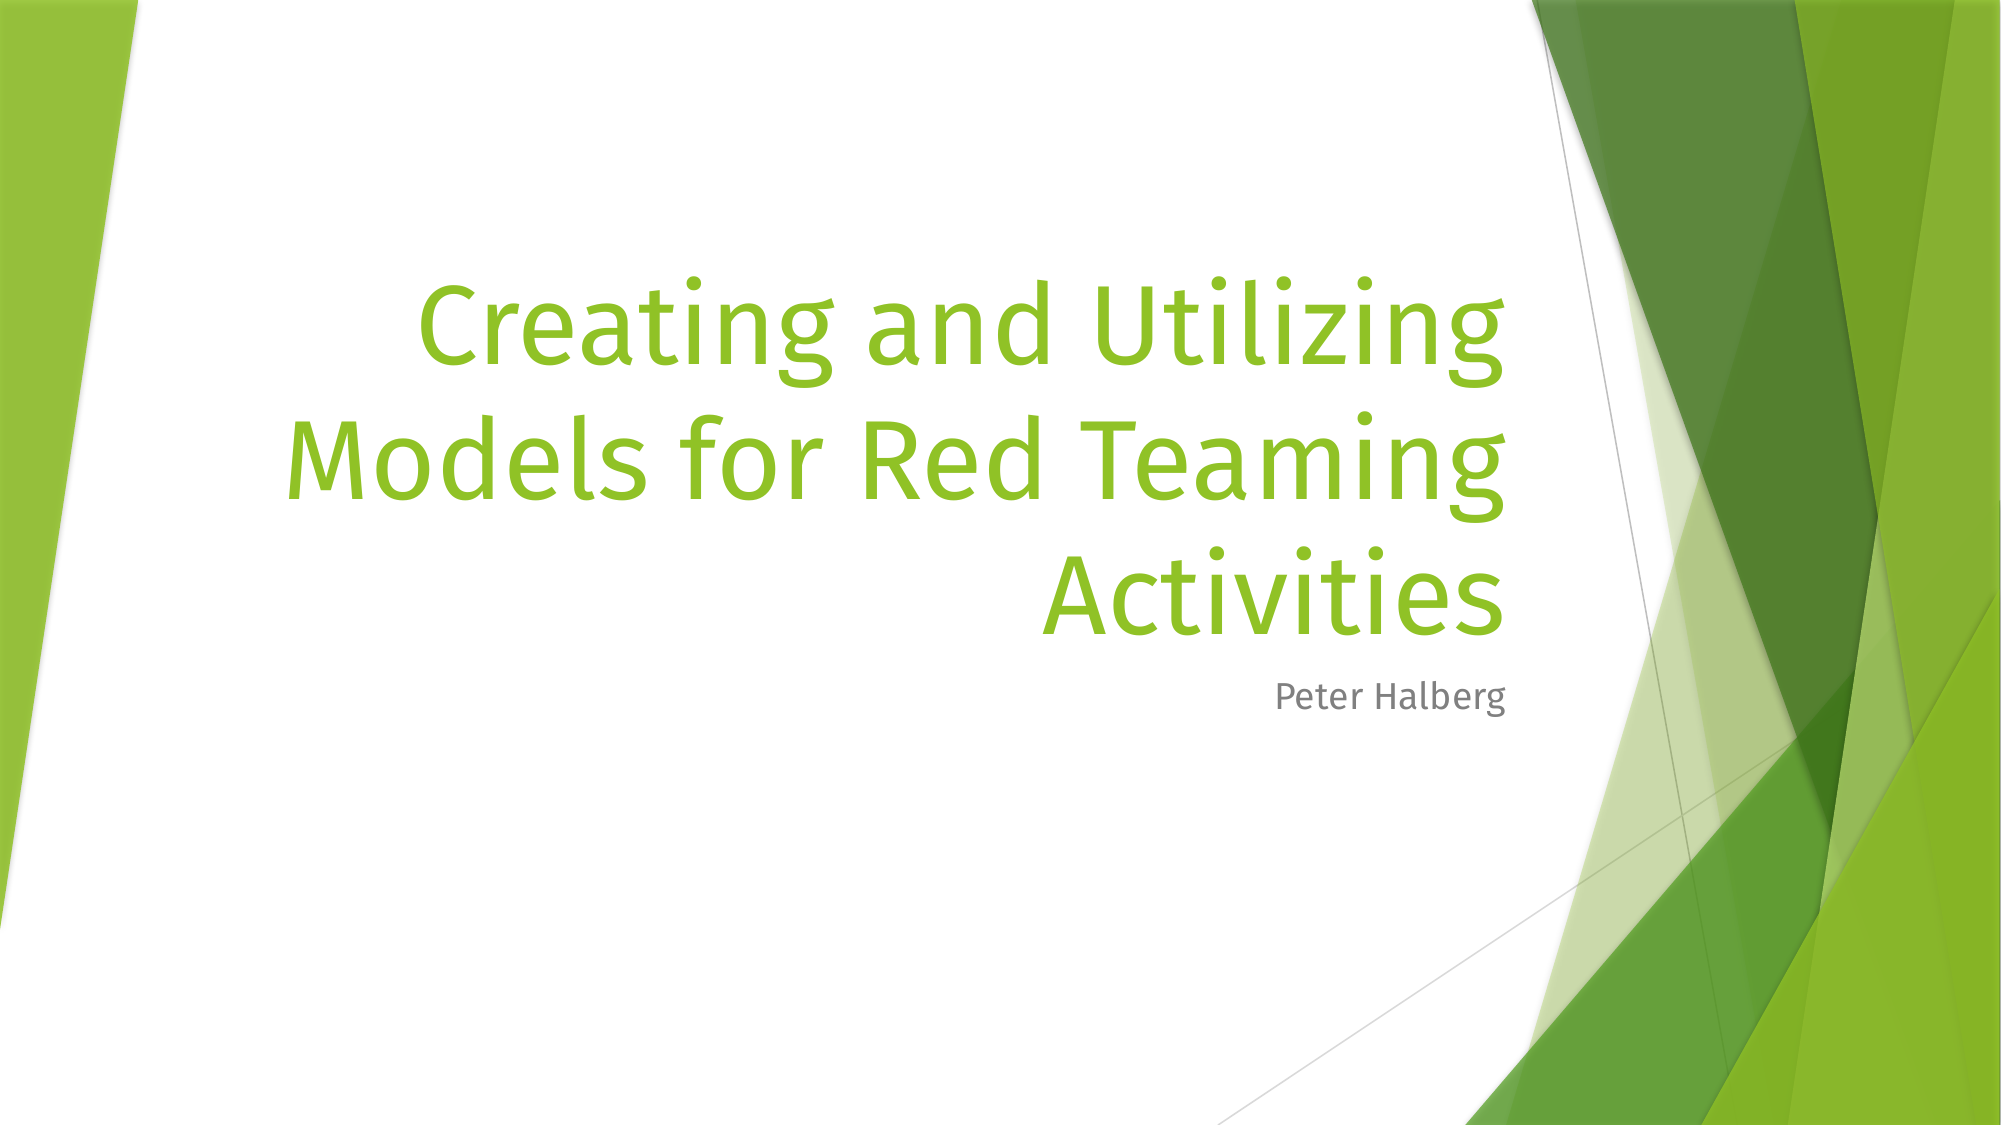

# Creating and Utilizing Models for Red Teaming Activities
Peter Halberg